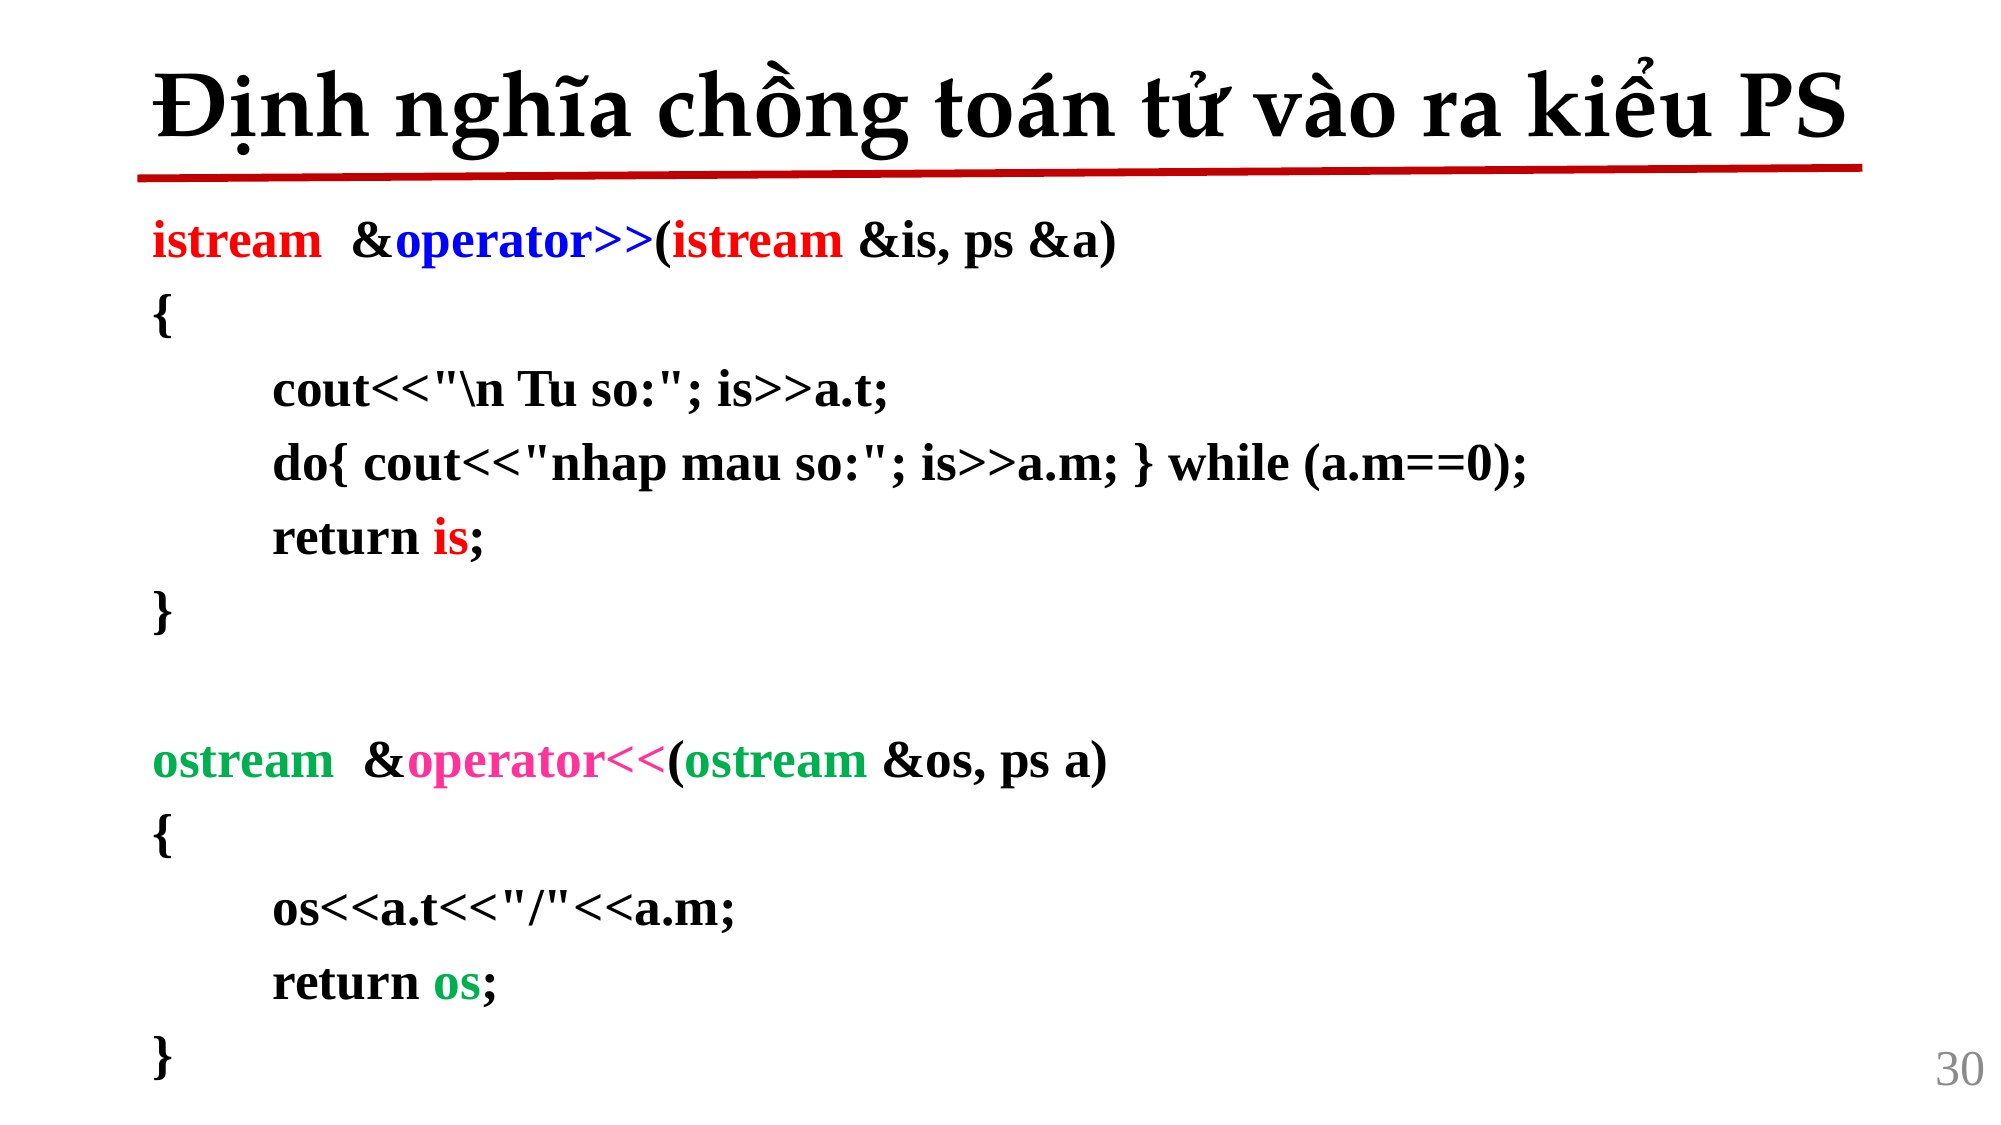

# Định nghĩa chồng toán tử vào ra kiểu PS
istream  &operator>>(istream &is, ps &a)
{
	cout<<"\n Tu so:"; is>>a.t;
	do{ cout<<"nhap mau so:"; is>>a.m; } while (a.m==0);
	return is;
}

ostream  &operator<<(ostream &os, ps a)
{
	os<<a.t<<"/"<<a.m;
	return os;
}
30